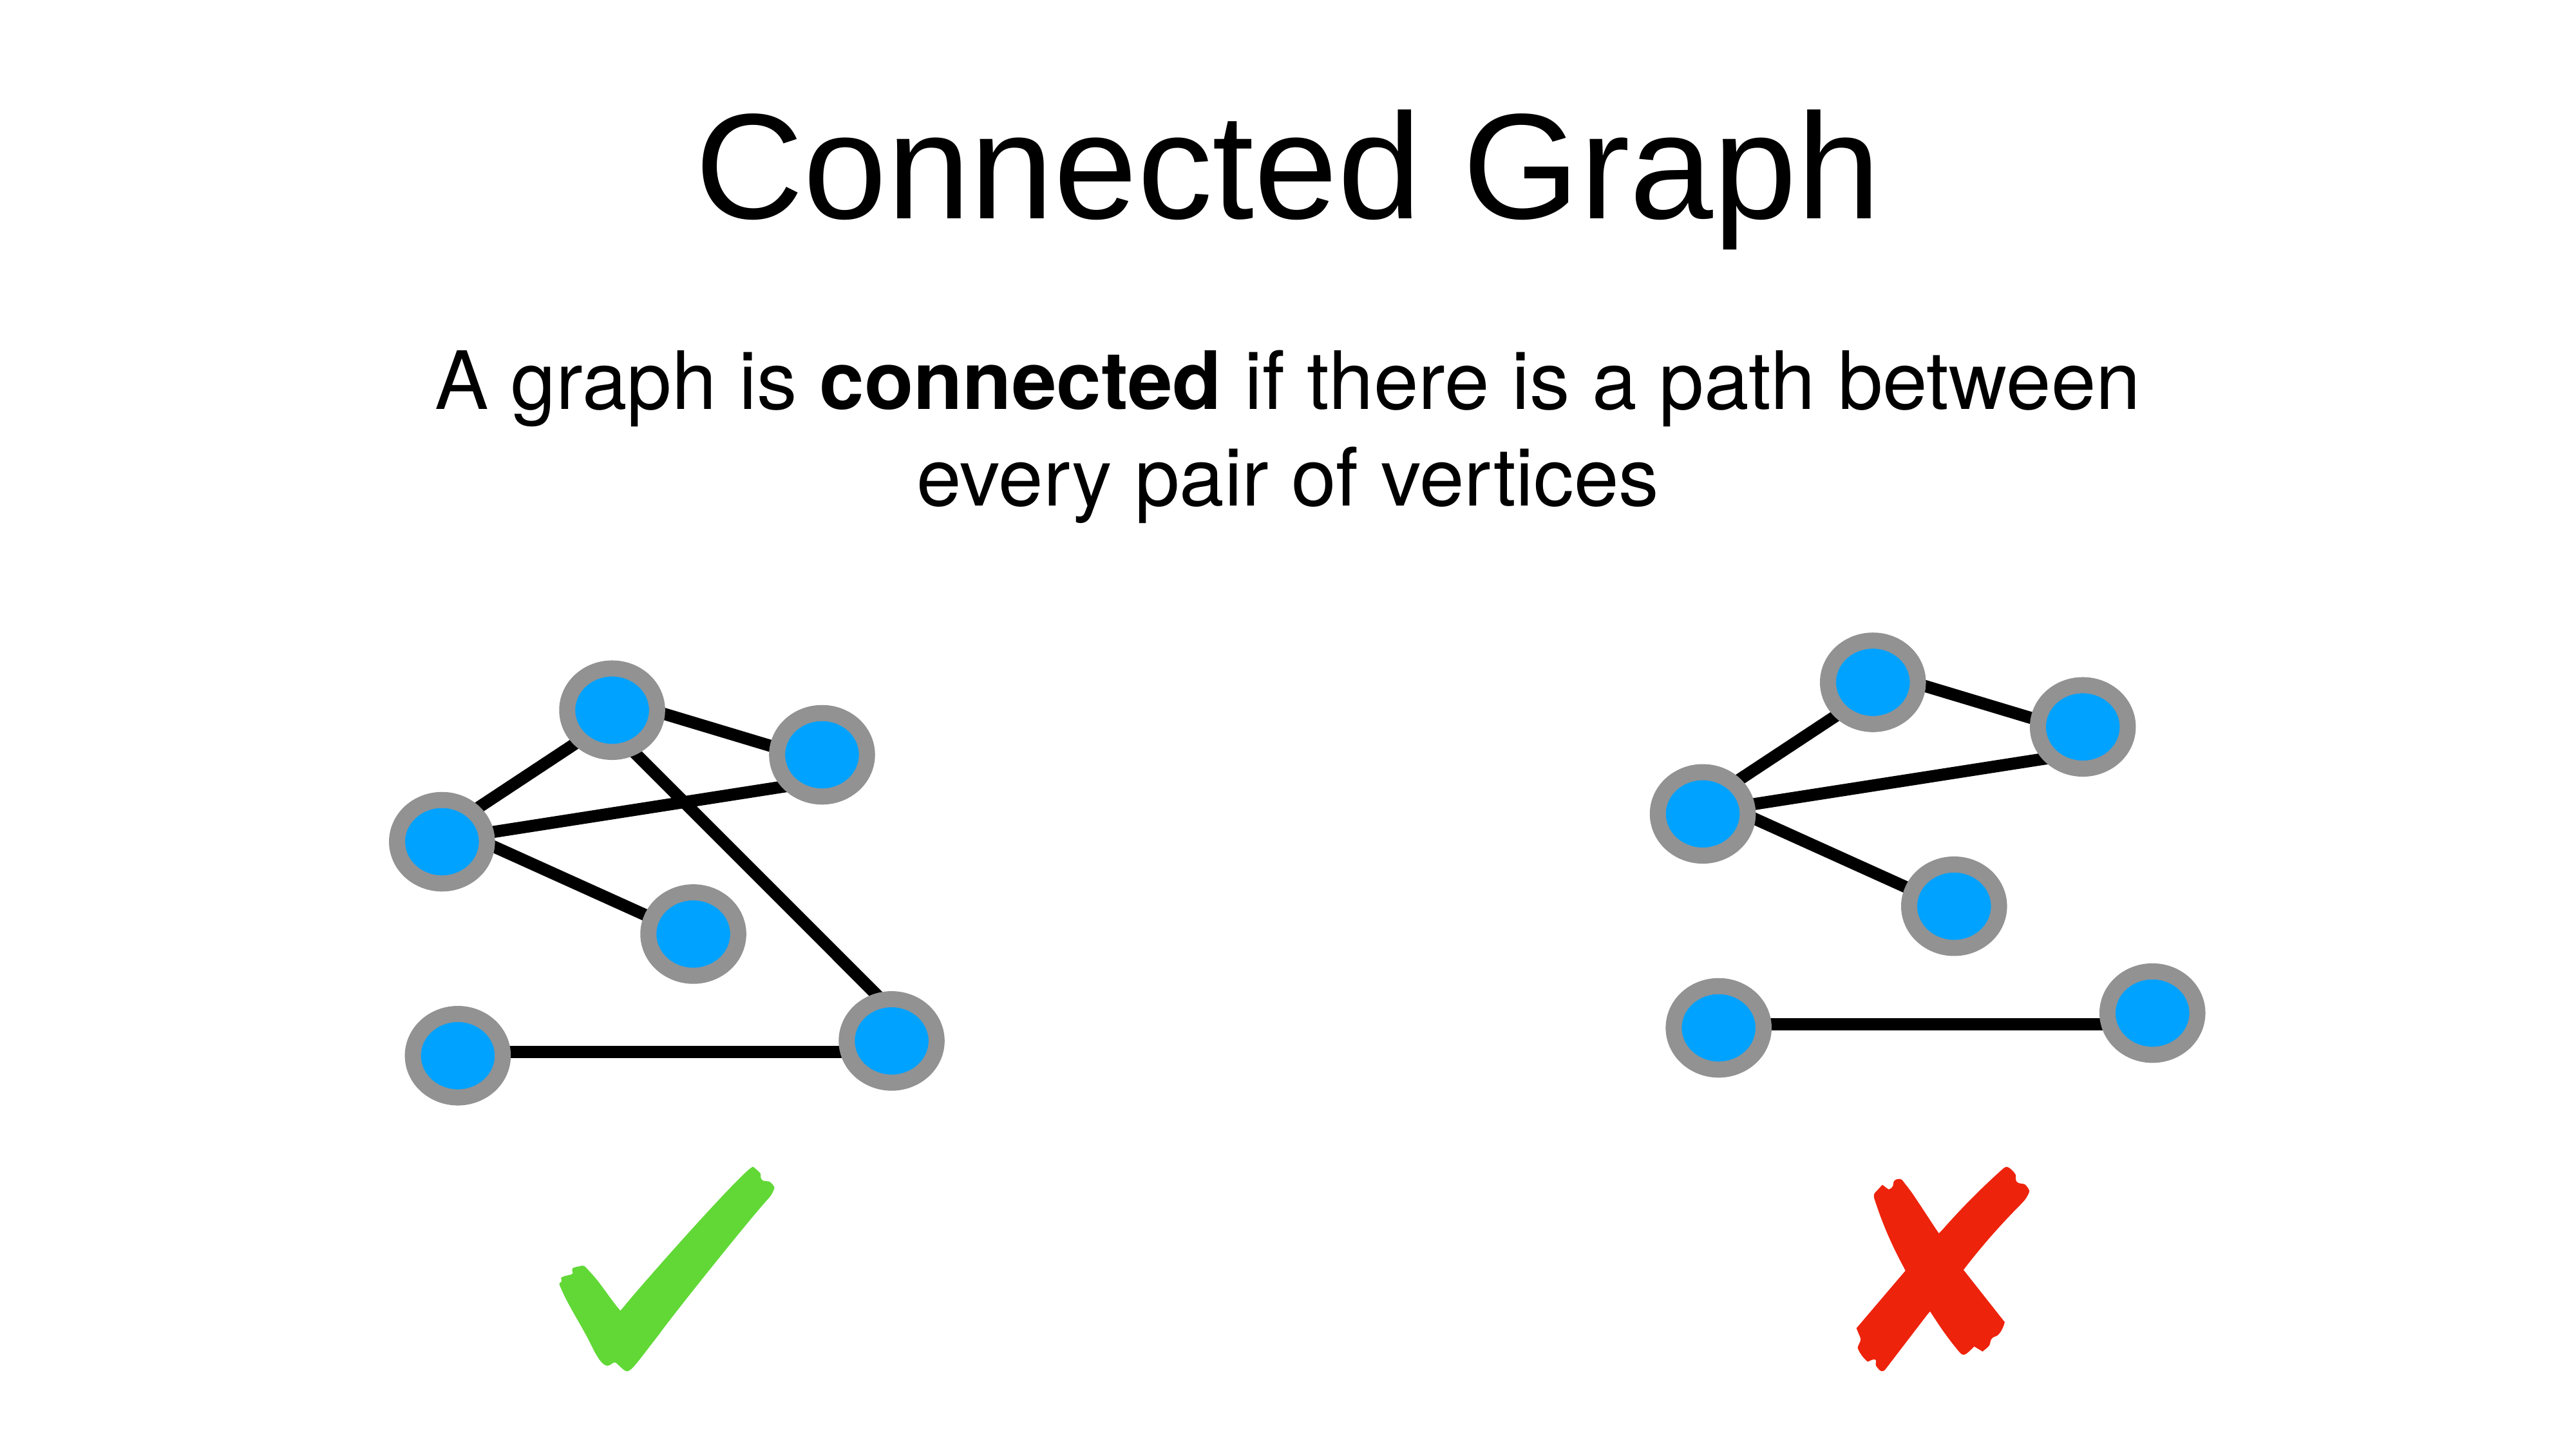

# Connected Graph
A graph is connected if there is a path between every pair of vertices